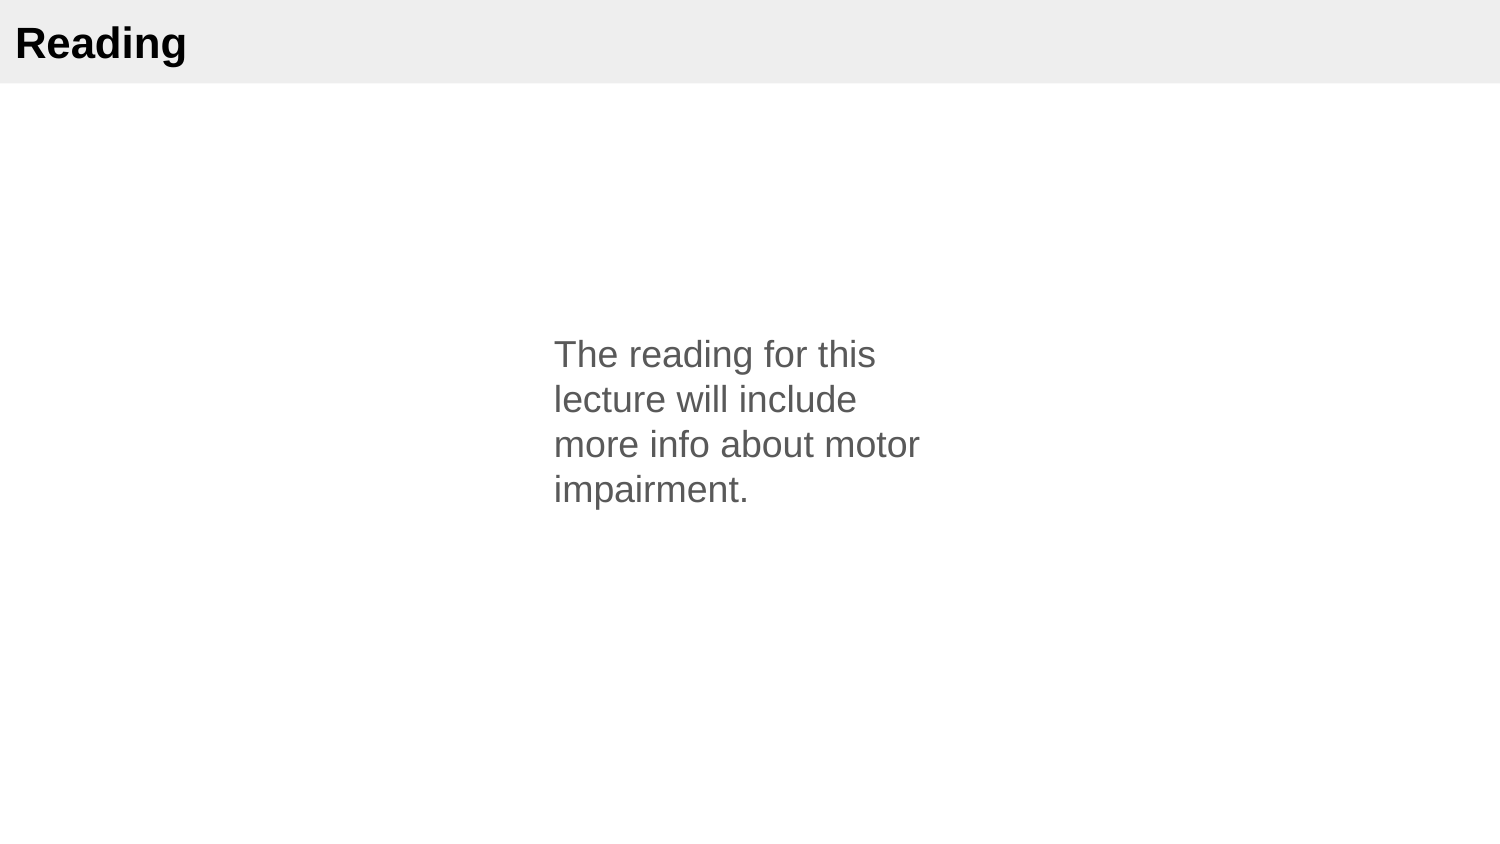

Reading

The reading for this lecture will include more info about motor impairment.